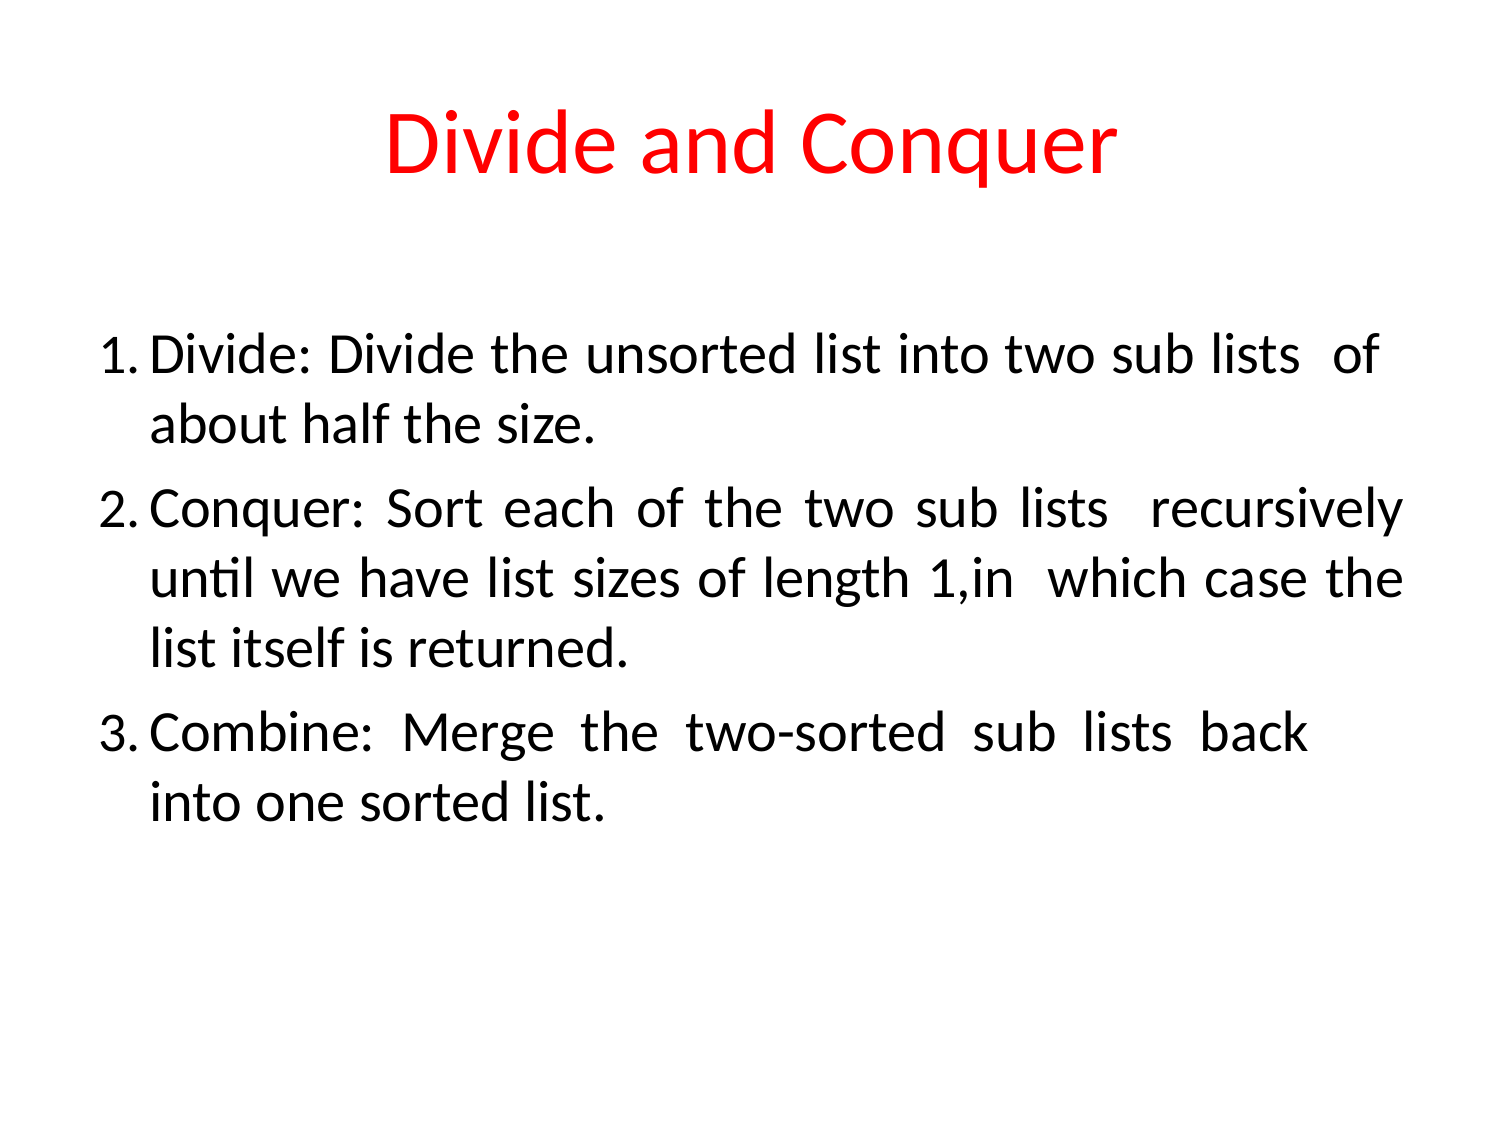

Divide and Conquer
Divide: Divide the unsorted list into two sub lists  of about half the size.
Conquer: Sort each of the two sub lists  recursively until we have list sizes of length 1,in  which case the list itself is returned.
Combine: Merge the two-sorted sub lists back  into one sorted list.